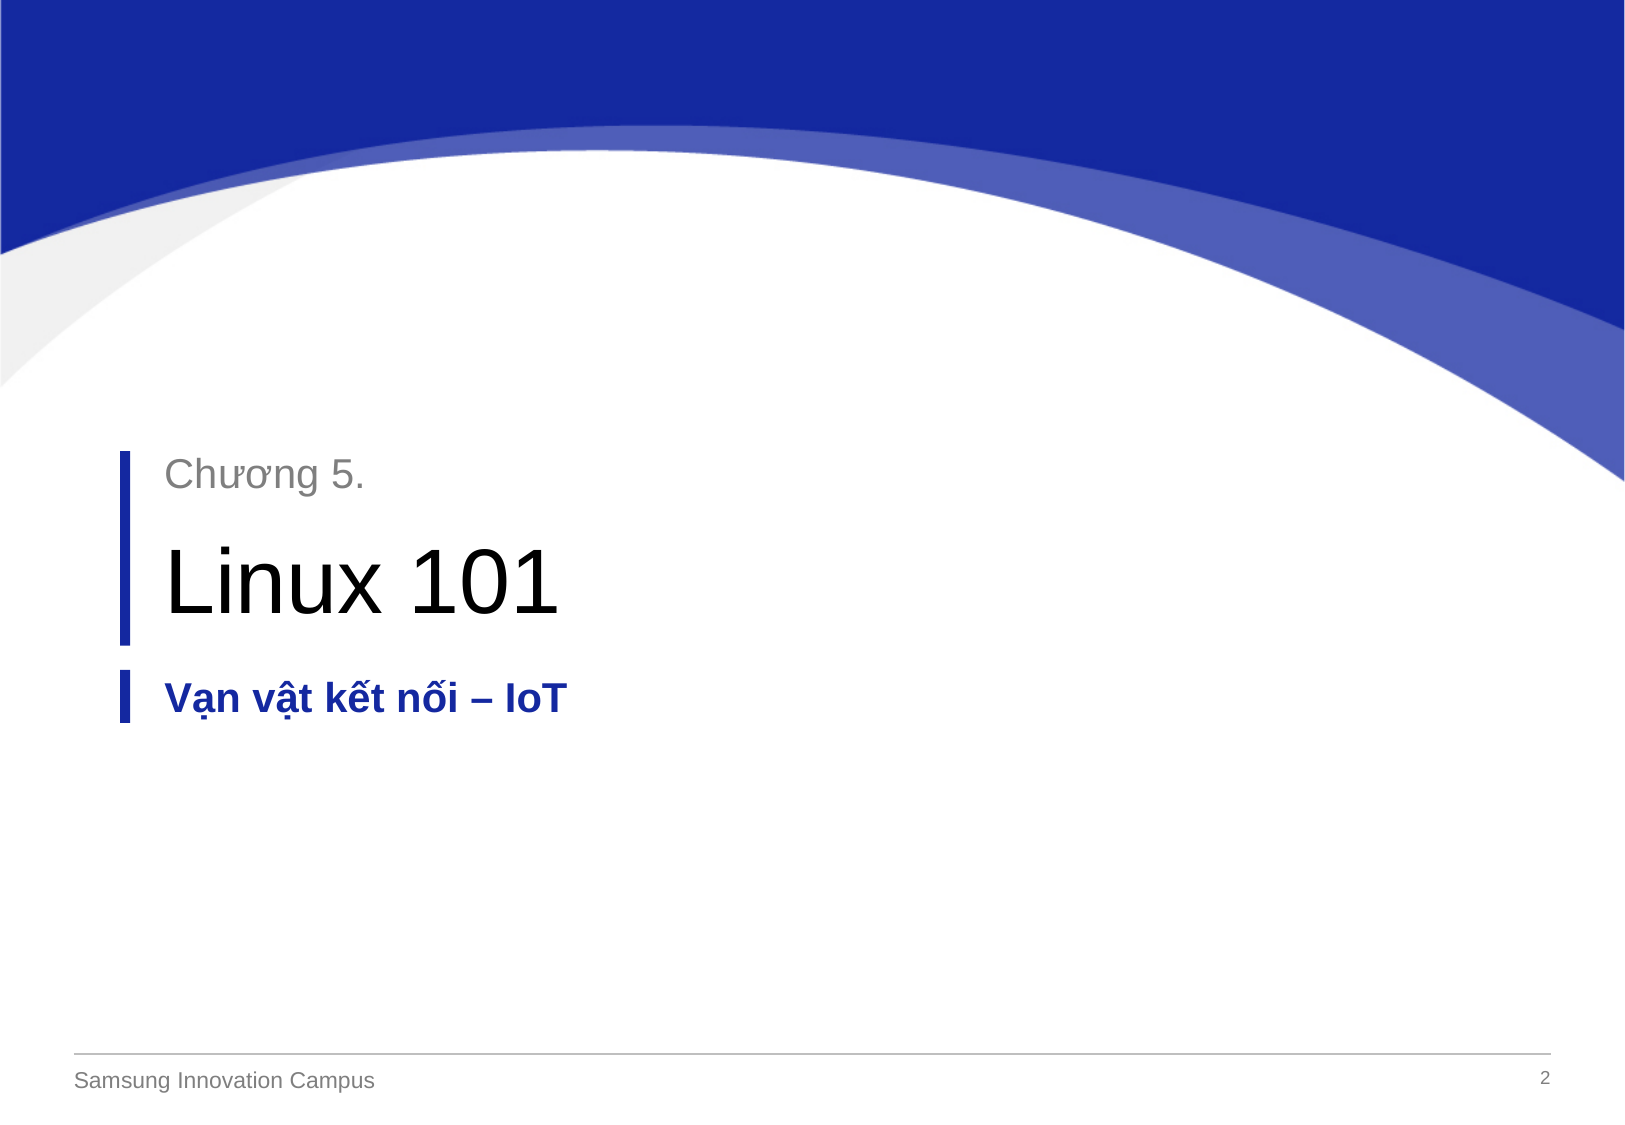

Chương 5.

Linux 101

Vạn vật kết nối – IoT